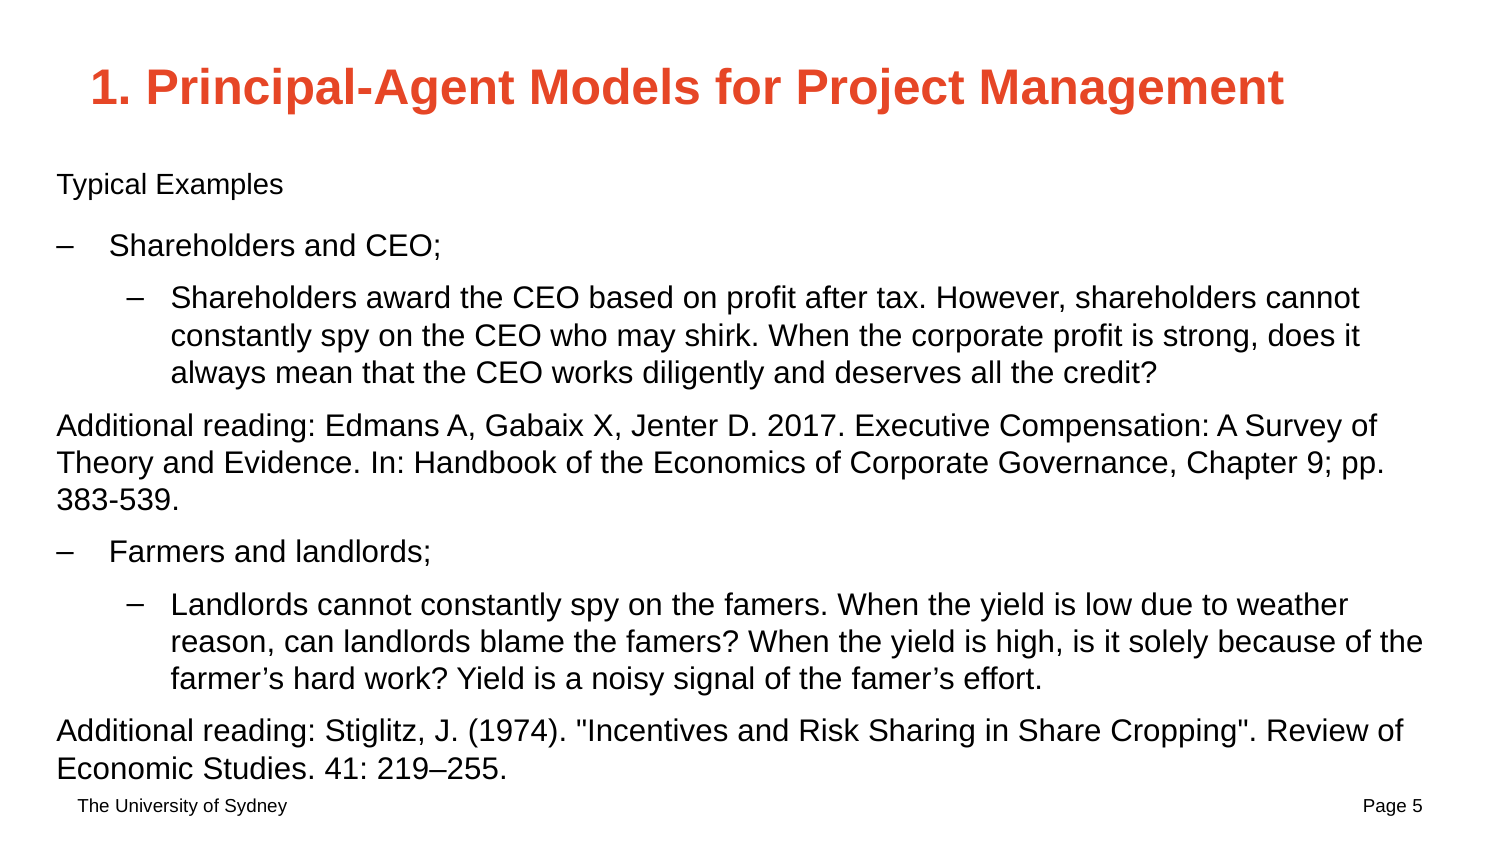

# 1. Principal-Agent Models for Project Management
Typical Examples
Shareholders and CEO;
Shareholders award the CEO based on profit after tax. However, shareholders cannot constantly spy on the CEO who may shirk. When the corporate profit is strong, does it always mean that the CEO works diligently and deserves all the credit?
Additional reading: Edmans A, Gabaix X, Jenter D. 2017. Executive Compensation: A Survey of Theory and Evidence. In: Handbook of the Economics of Corporate Governance, Chapter 9; pp. 383-539.
Farmers and landlords;
Landlords cannot constantly spy on the famers. When the yield is low due to weather reason, can landlords blame the famers? When the yield is high, is it solely because of the farmer’s hard work? Yield is a noisy signal of the famer’s effort.
Additional reading: Stiglitz, J. (1974). "Incentives and Risk Sharing in Share Cropping". Review of Economic Studies. 41: 219–255.